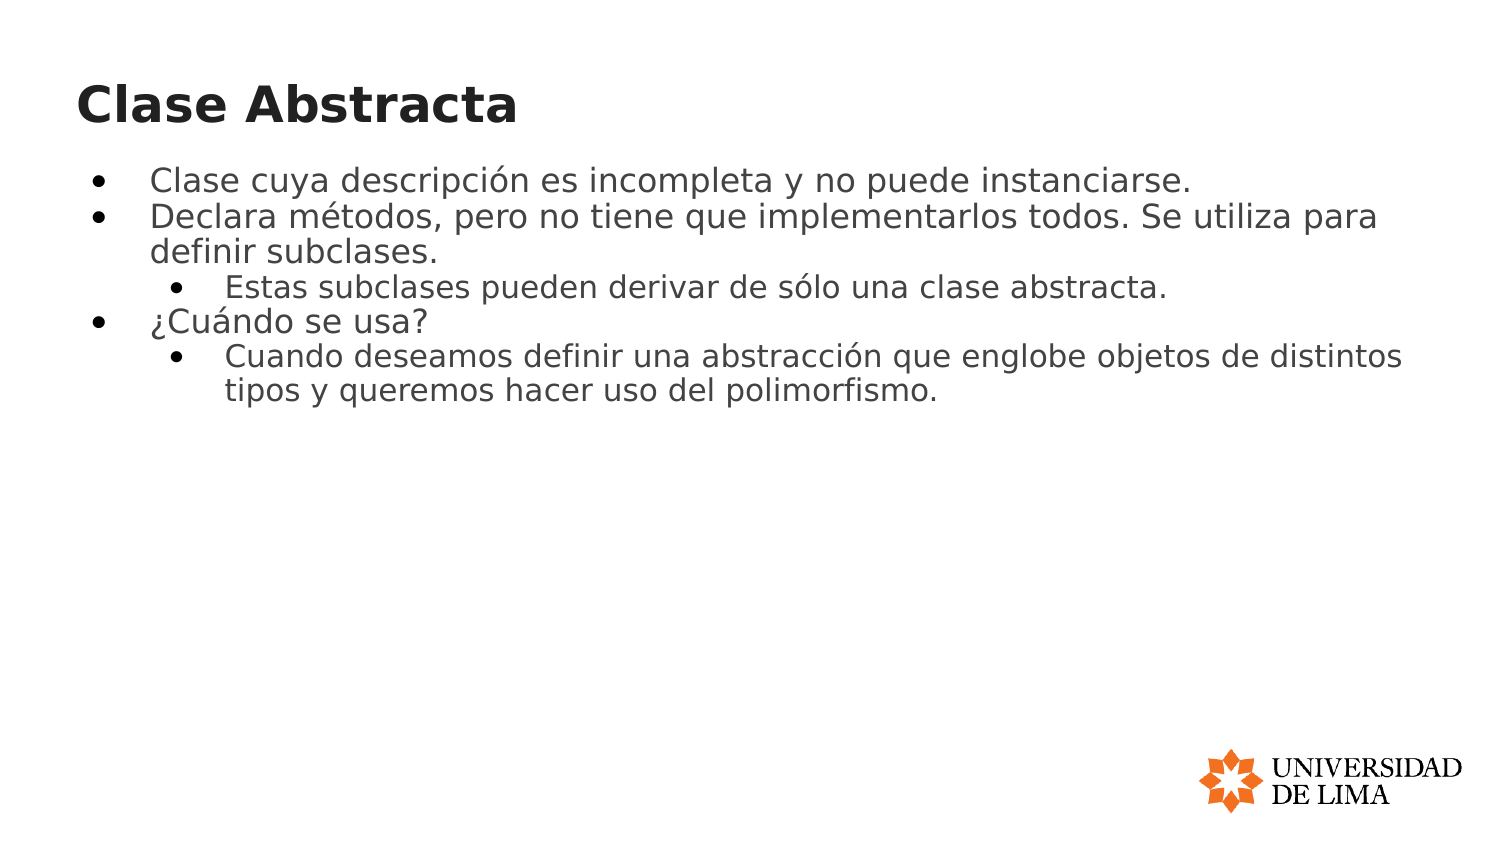

# Clase Abstracta
Clase cuya descripción es incompleta y no puede instanciarse.
Declara métodos, pero no tiene que implementarlos todos. Se utiliza para definir subclases.
Estas subclases pueden derivar de sólo una clase abstracta.
¿Cuándo se usa?
Cuando deseamos definir una abstracción que englobe objetos de distintos tipos y queremos hacer uso del polimorfismo.